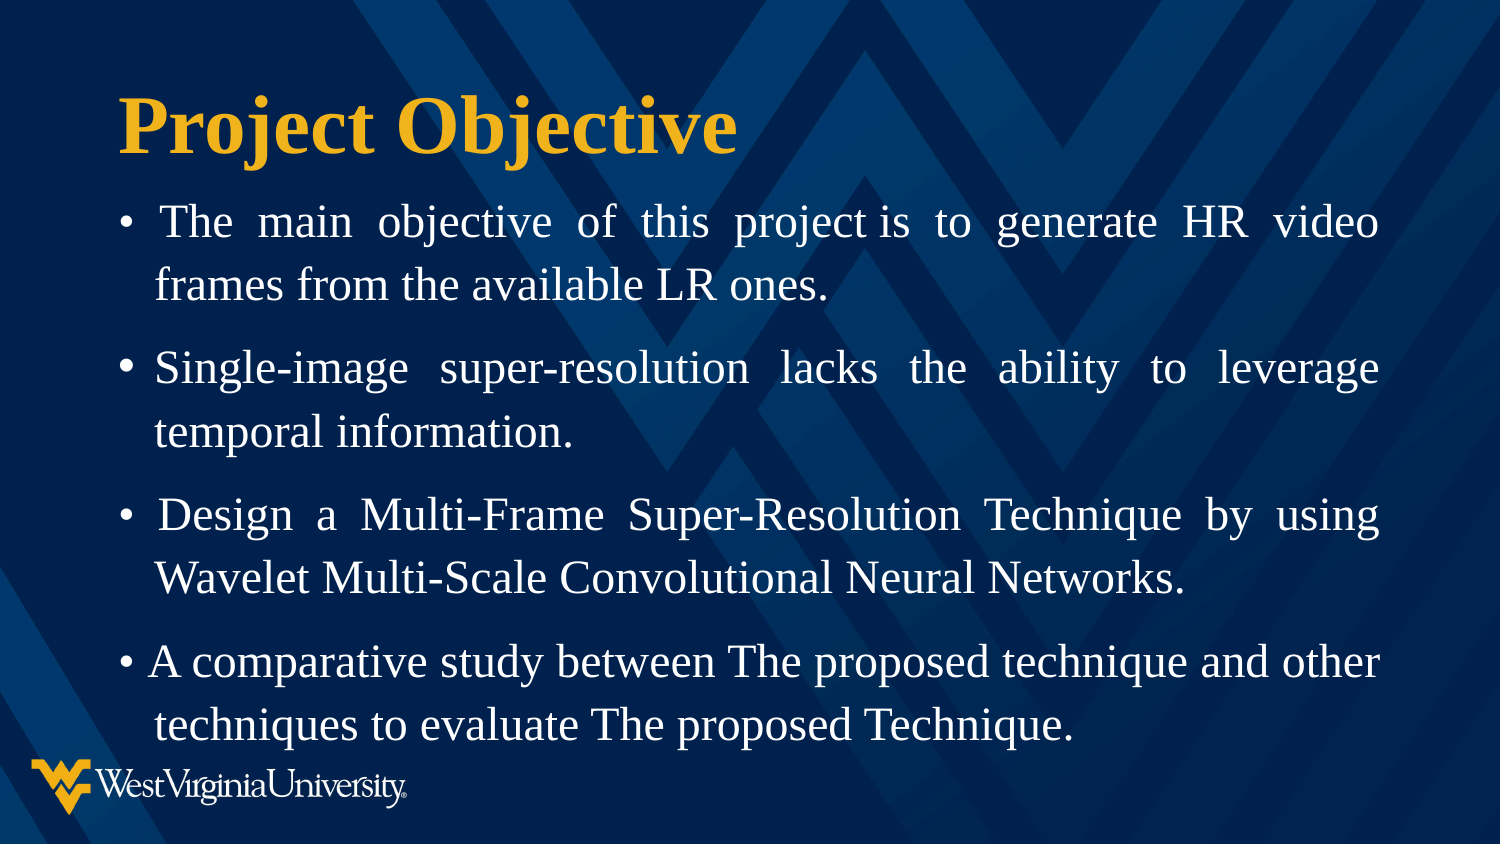

# Project Objective
• The main objective of this project is to generate HR video frames from the available LR ones.
Single-image super-resolution lacks the ability to leverage temporal information.
• Design a Multi-Frame Super-Resolution Technique by using Wavelet Multi-Scale Convolutional Neural Networks.
• A comparative study between The proposed technique and other techniques to evaluate The proposed Technique.